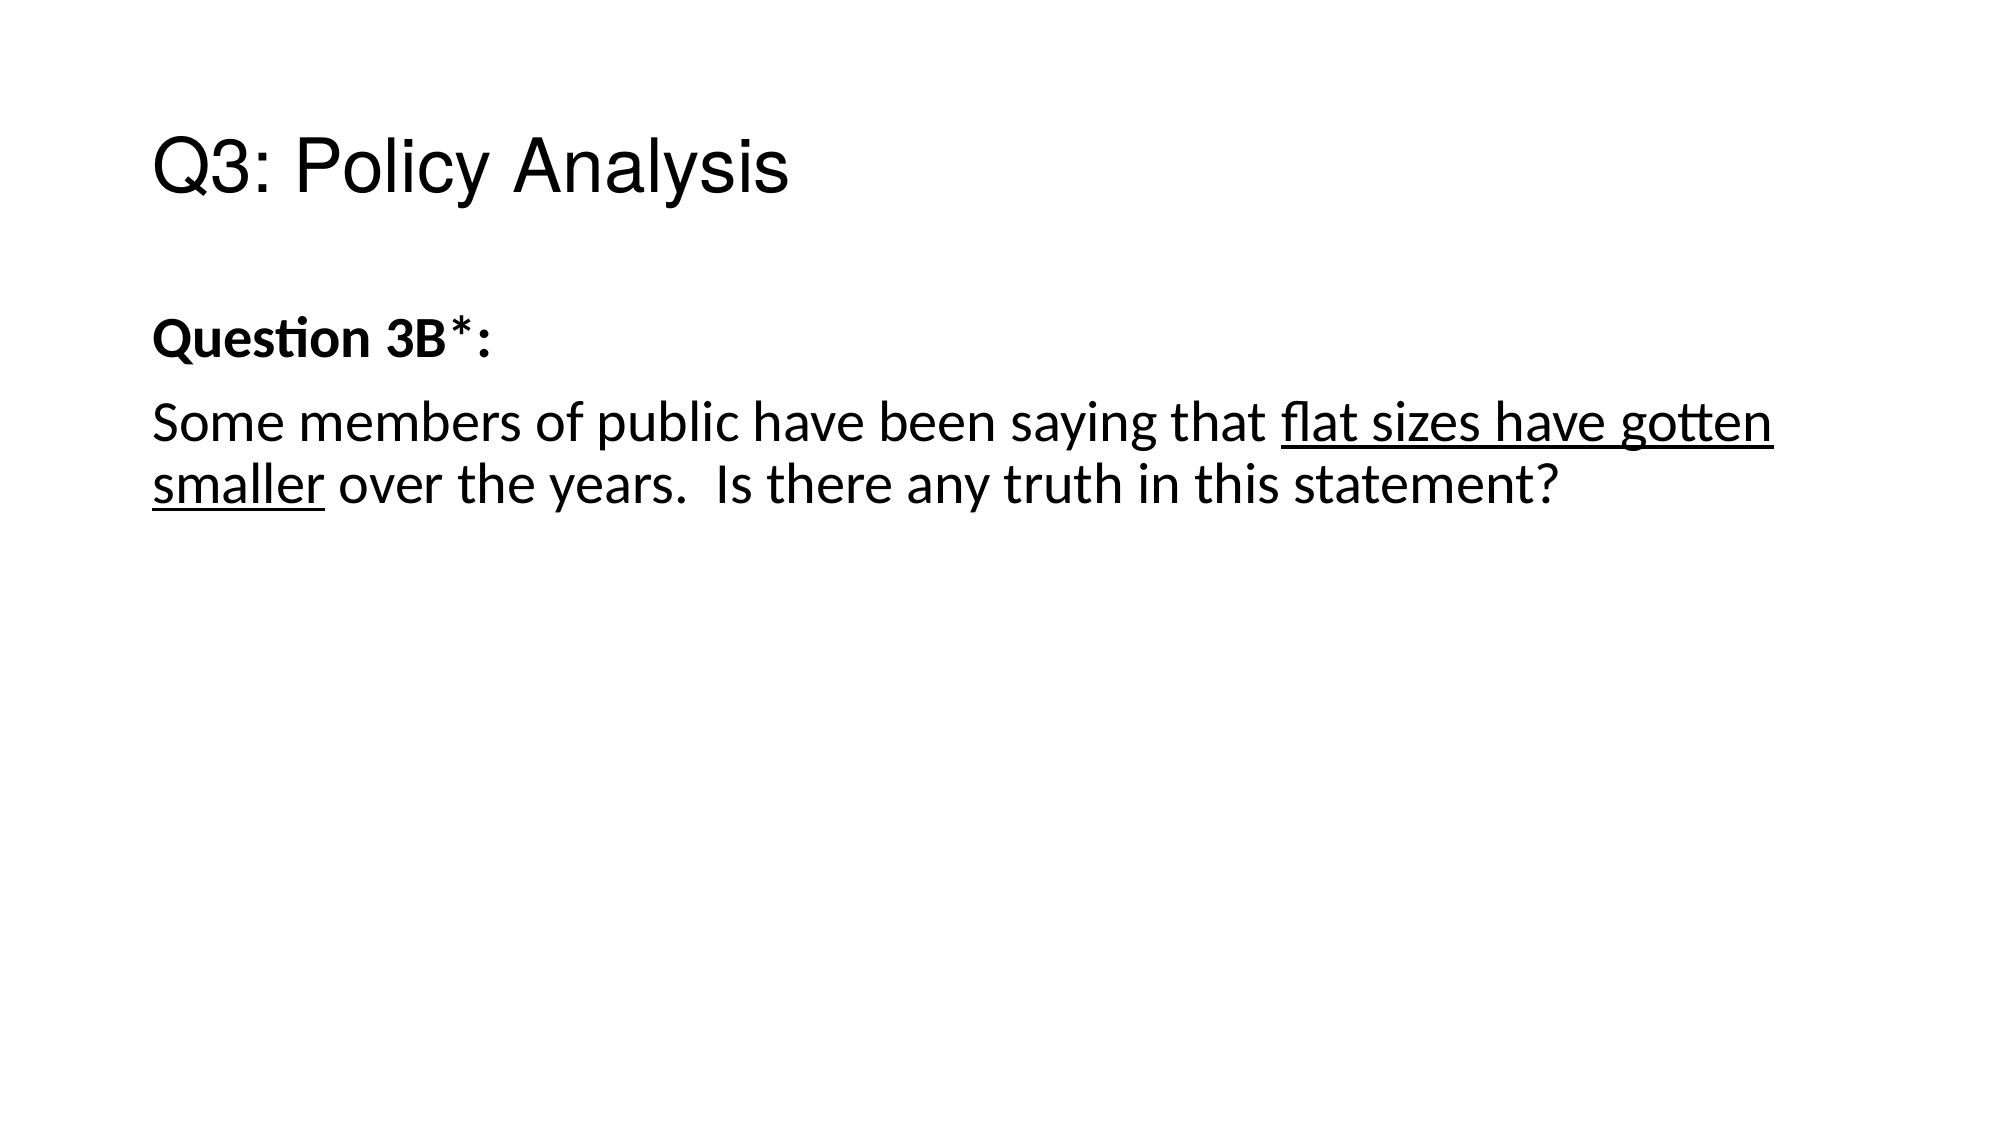

# Q3: Policy Analysis
Question 3B*:
Some members of public have been saying that flat sizes have gotten smaller over the years.  Is there any truth in this statement?